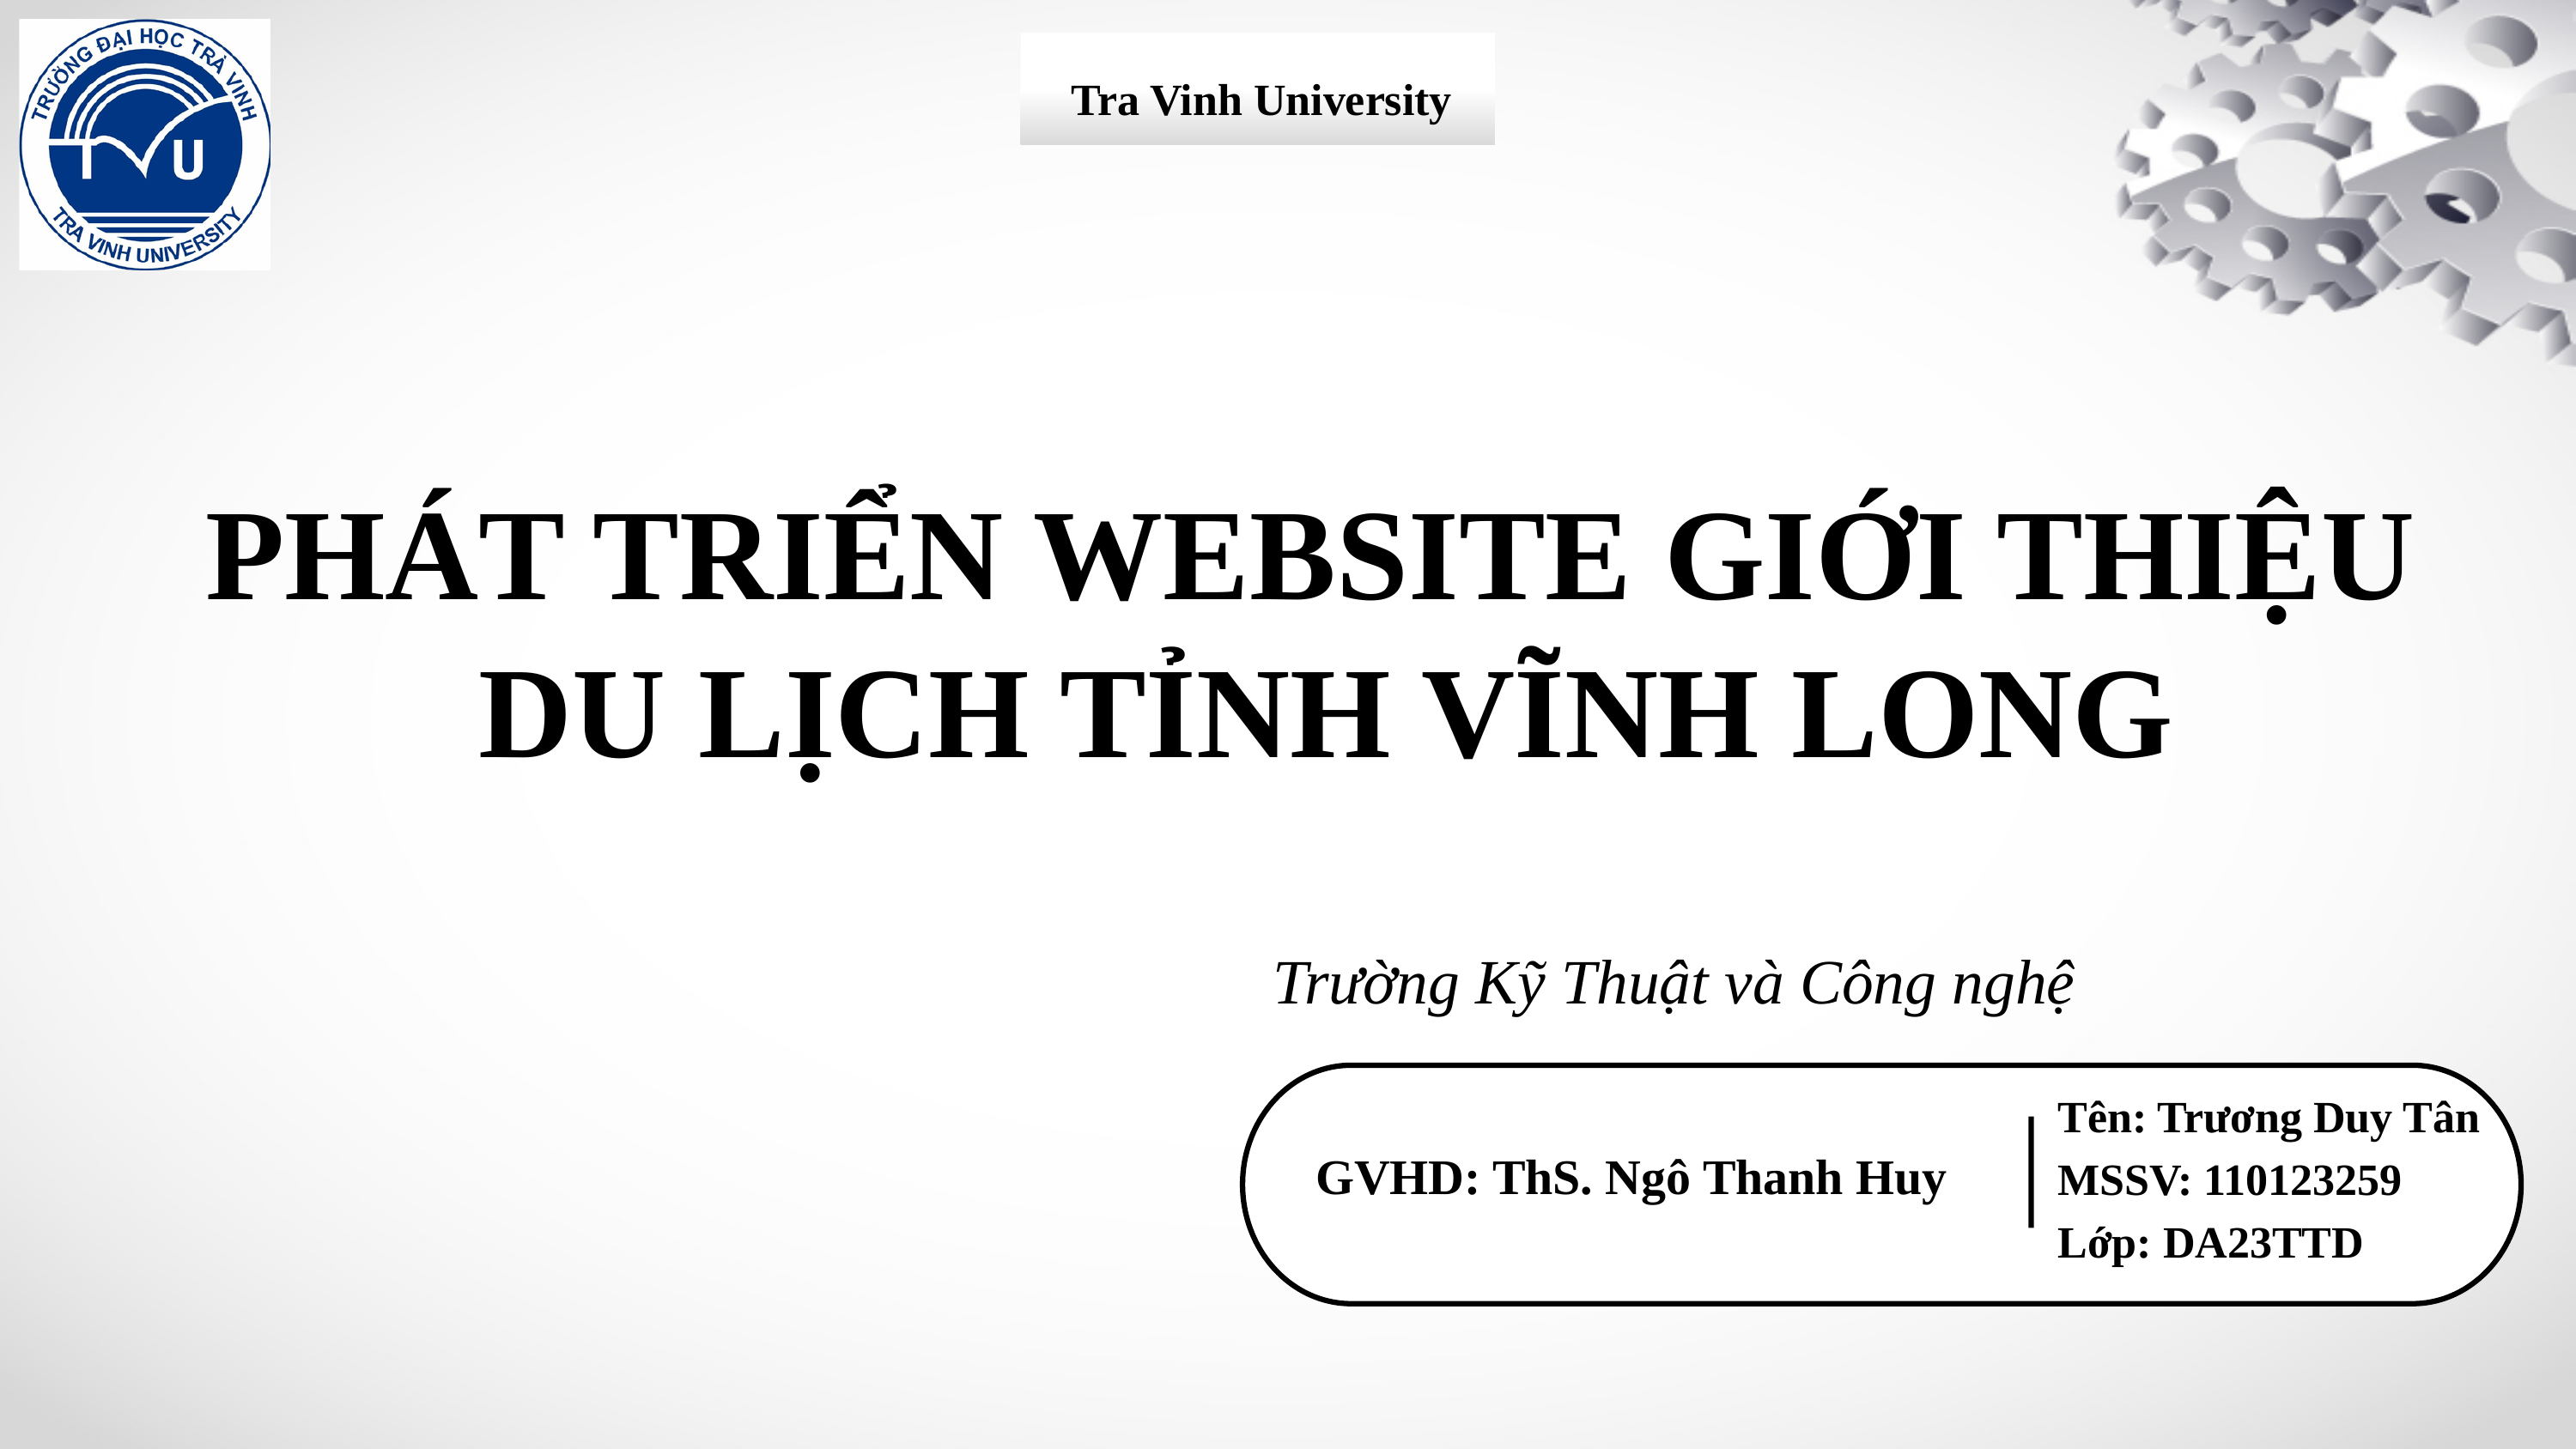

Tra Vinh University
PHÁT TRIỂN WEBSITE GIỚI THIỆU
DU LỊCH TỈNH VĨNH LONG
Trường Kỹ Thuật và Công nghệ

Tên: Trương Duy Tân MSSV: 110123259
Lớp: DA23TTD

GVHD: ThS. Ngô Thanh Huy